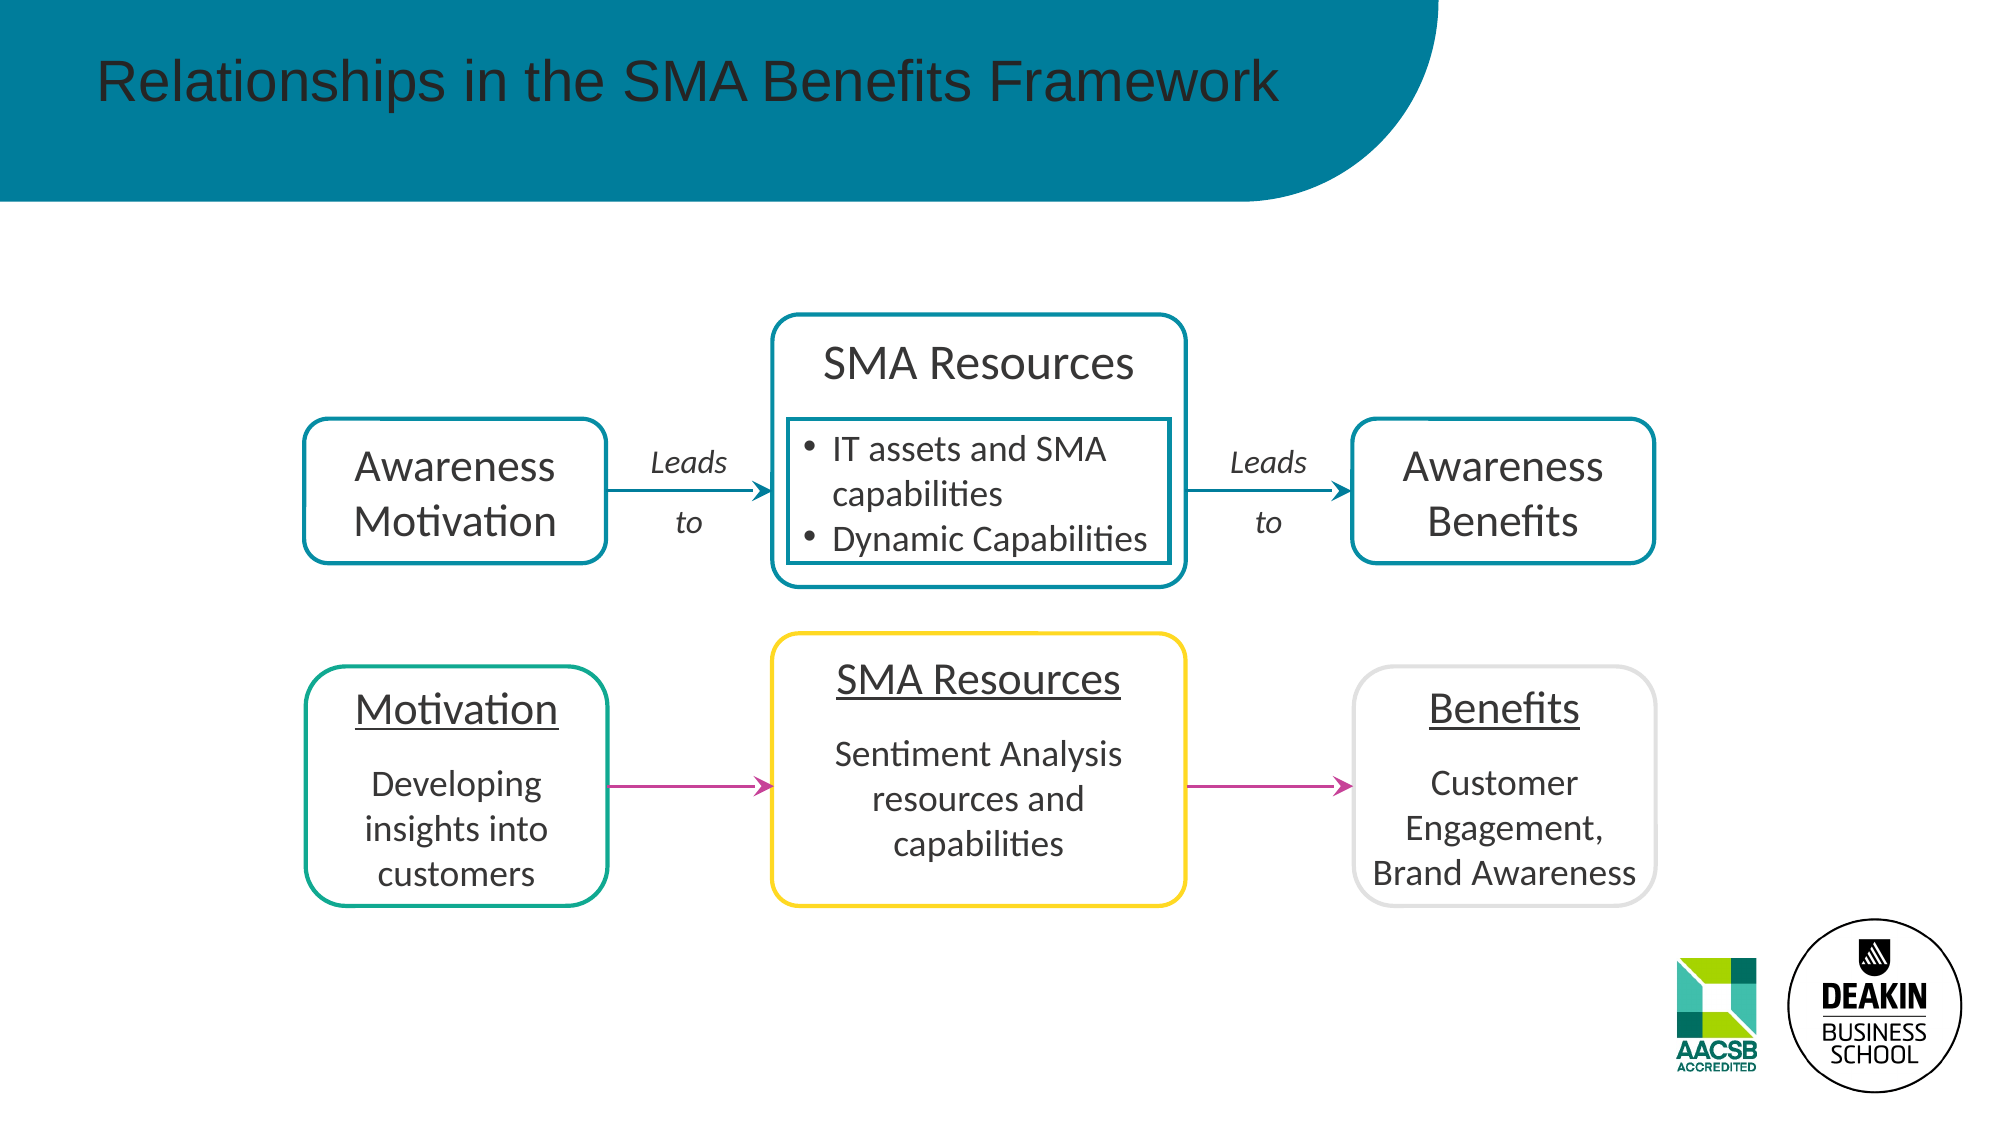

# Relationships in the SMA Benefits Framework
SMA Resources
Awareness Benefits
Awareness Motivation
IT assets and SMA capabilities
Dynamic Capabilities
Leads to
Leads to
SMA Resources

Sentiment Analysis resources and capabilities
Benefits

Customer Engagement, Brand Awareness
Motivation

Developing insights into customers